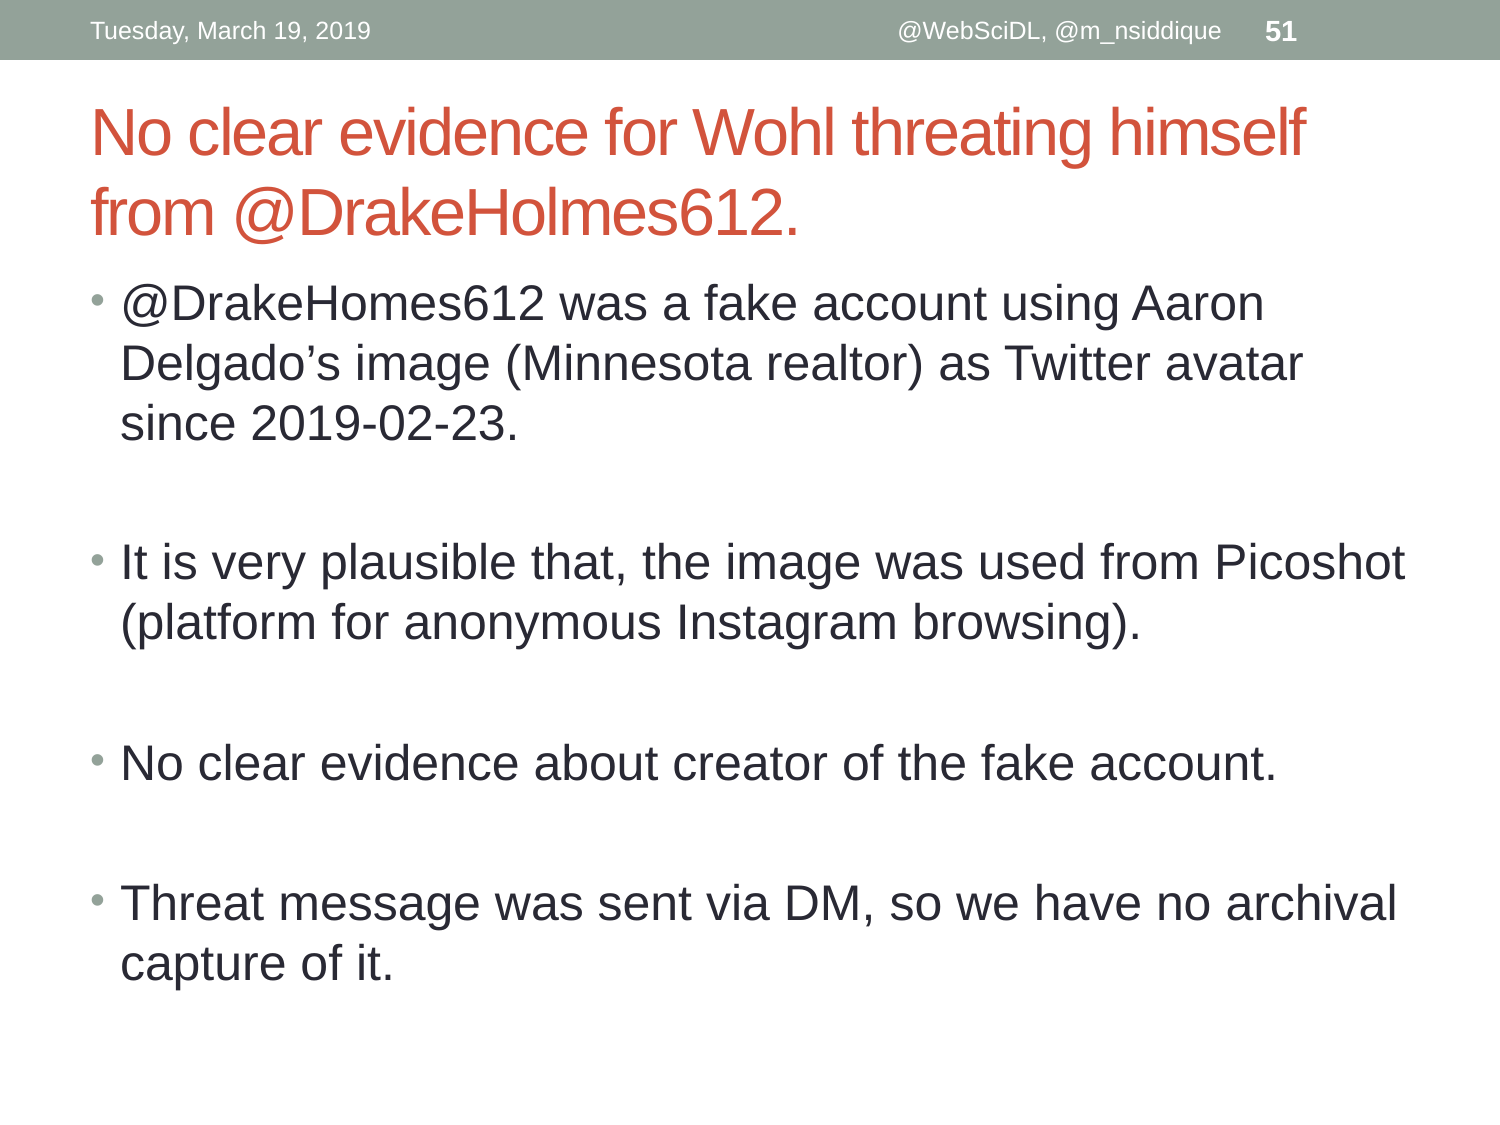

Tuesday, March 19, 2019
@WebSciDL, @m_nsiddique
51
# No clear evidence for Wohl threating himself from @DrakeHolmes612.
@DrakeHomes612 was a fake account using Aaron Delgado’s image (Minnesota realtor) as Twitter avatar since 2019-02-23.

It is very plausible that, the image was used from Picoshot (platform for anonymous Instagram browsing).

No clear evidence about creator of the fake account.

Threat message was sent via DM, so we have no archival capture of it.